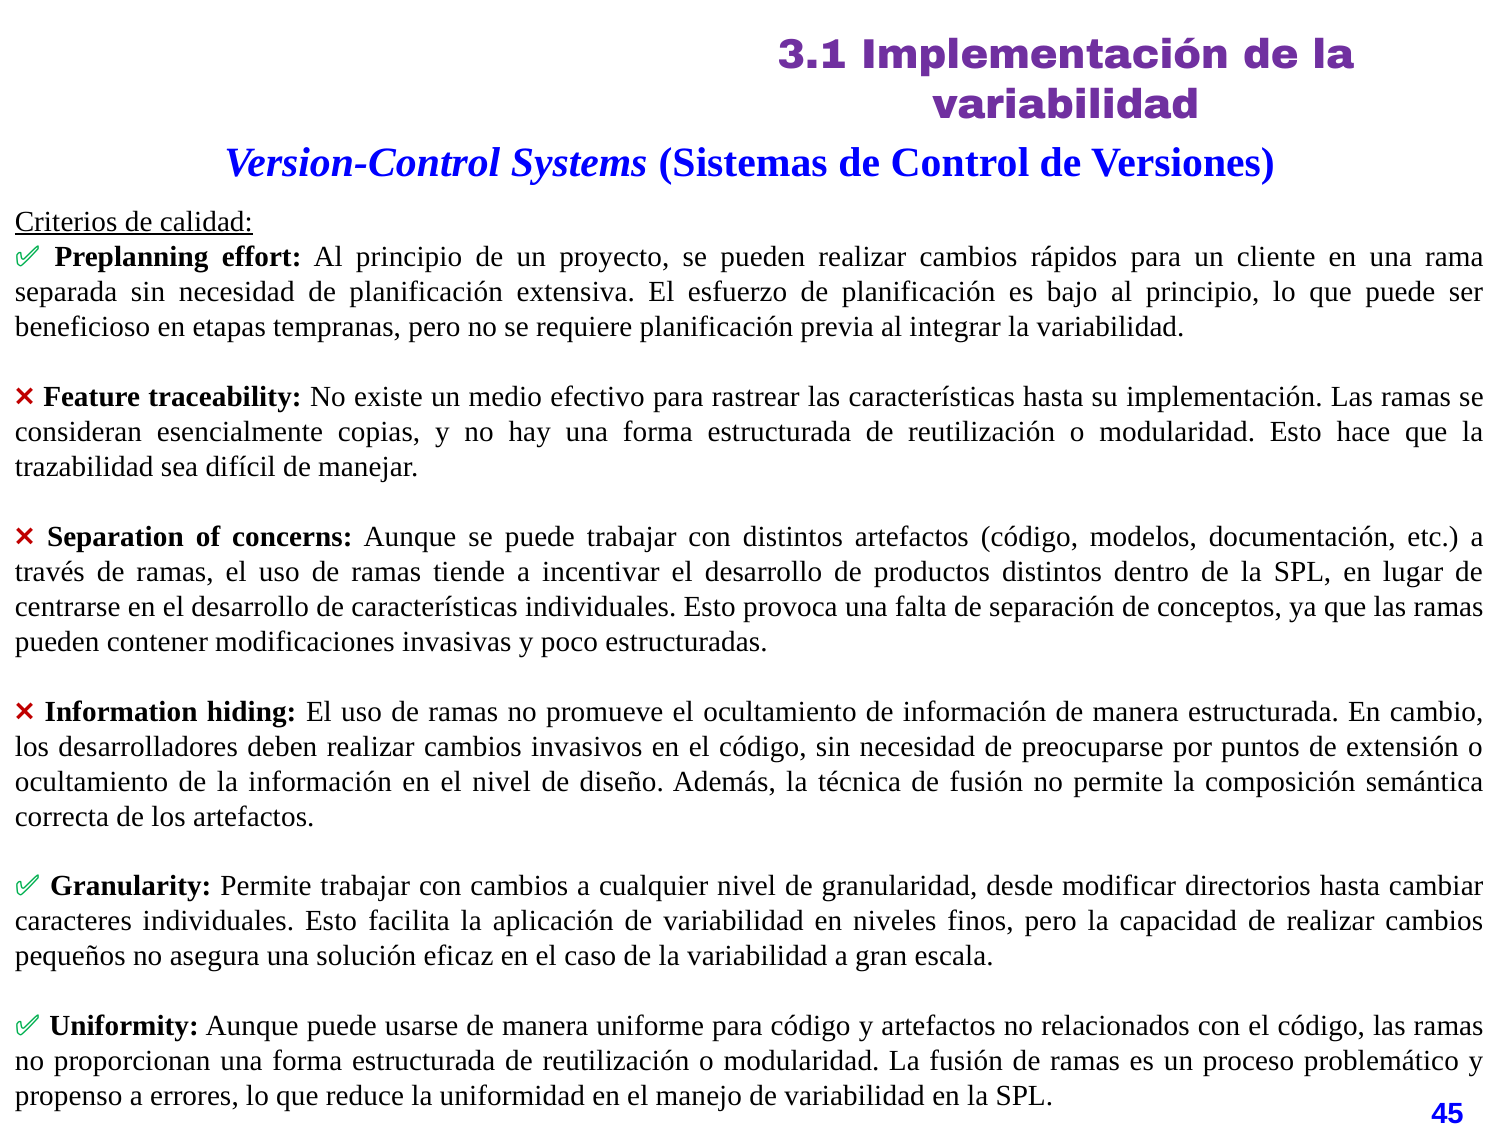

# 3.1 Implementación de la variabilidad
Version-Control Systems (Sistemas de Control de Versiones)
Criterios de calidad:
✅ Preplanning effort: Al principio de un proyecto, se pueden realizar cambios rápidos para un cliente en una rama separada sin necesidad de planificación extensiva. El esfuerzo de planificación es bajo al principio, lo que puede ser beneficioso en etapas tempranas, pero no se requiere planificación previa al integrar la variabilidad.

❌ Feature traceability: No existe un medio efectivo para rastrear las características hasta su implementación. Las ramas se consideran esencialmente copias, y no hay una forma estructurada de reutilización o modularidad. Esto hace que la trazabilidad sea difícil de manejar.

❌ Separation of concerns: Aunque se puede trabajar con distintos artefactos (código, modelos, documentación, etc.) a través de ramas, el uso de ramas tiende a incentivar el desarrollo de productos distintos dentro de la SPL, en lugar de centrarse en el desarrollo de características individuales. Esto provoca una falta de separación de conceptos, ya que las ramas pueden contener modificaciones invasivas y poco estructuradas.

❌ Information hiding: El uso de ramas no promueve el ocultamiento de información de manera estructurada. En cambio, los desarrolladores deben realizar cambios invasivos en el código, sin necesidad de preocuparse por puntos de extensión o ocultamiento de la información en el nivel de diseño. Además, la técnica de fusión no permite la composición semántica correcta de los artefactos.

✅ Granularity: Permite trabajar con cambios a cualquier nivel de granularidad, desde modificar directorios hasta cambiar caracteres individuales. Esto facilita la aplicación de variabilidad en niveles finos, pero la capacidad de realizar cambios pequeños no asegura una solución eficaz en el caso de la variabilidad a gran escala.

✅ Uniformity: Aunque puede usarse de manera uniforme para código y artefactos no relacionados con el código, las ramas no proporcionan una forma estructurada de reutilización o modularidad. La fusión de ramas es un proceso problemático y propenso a errores, lo que reduce la uniformidad en el manejo de variabilidad en la SPL.